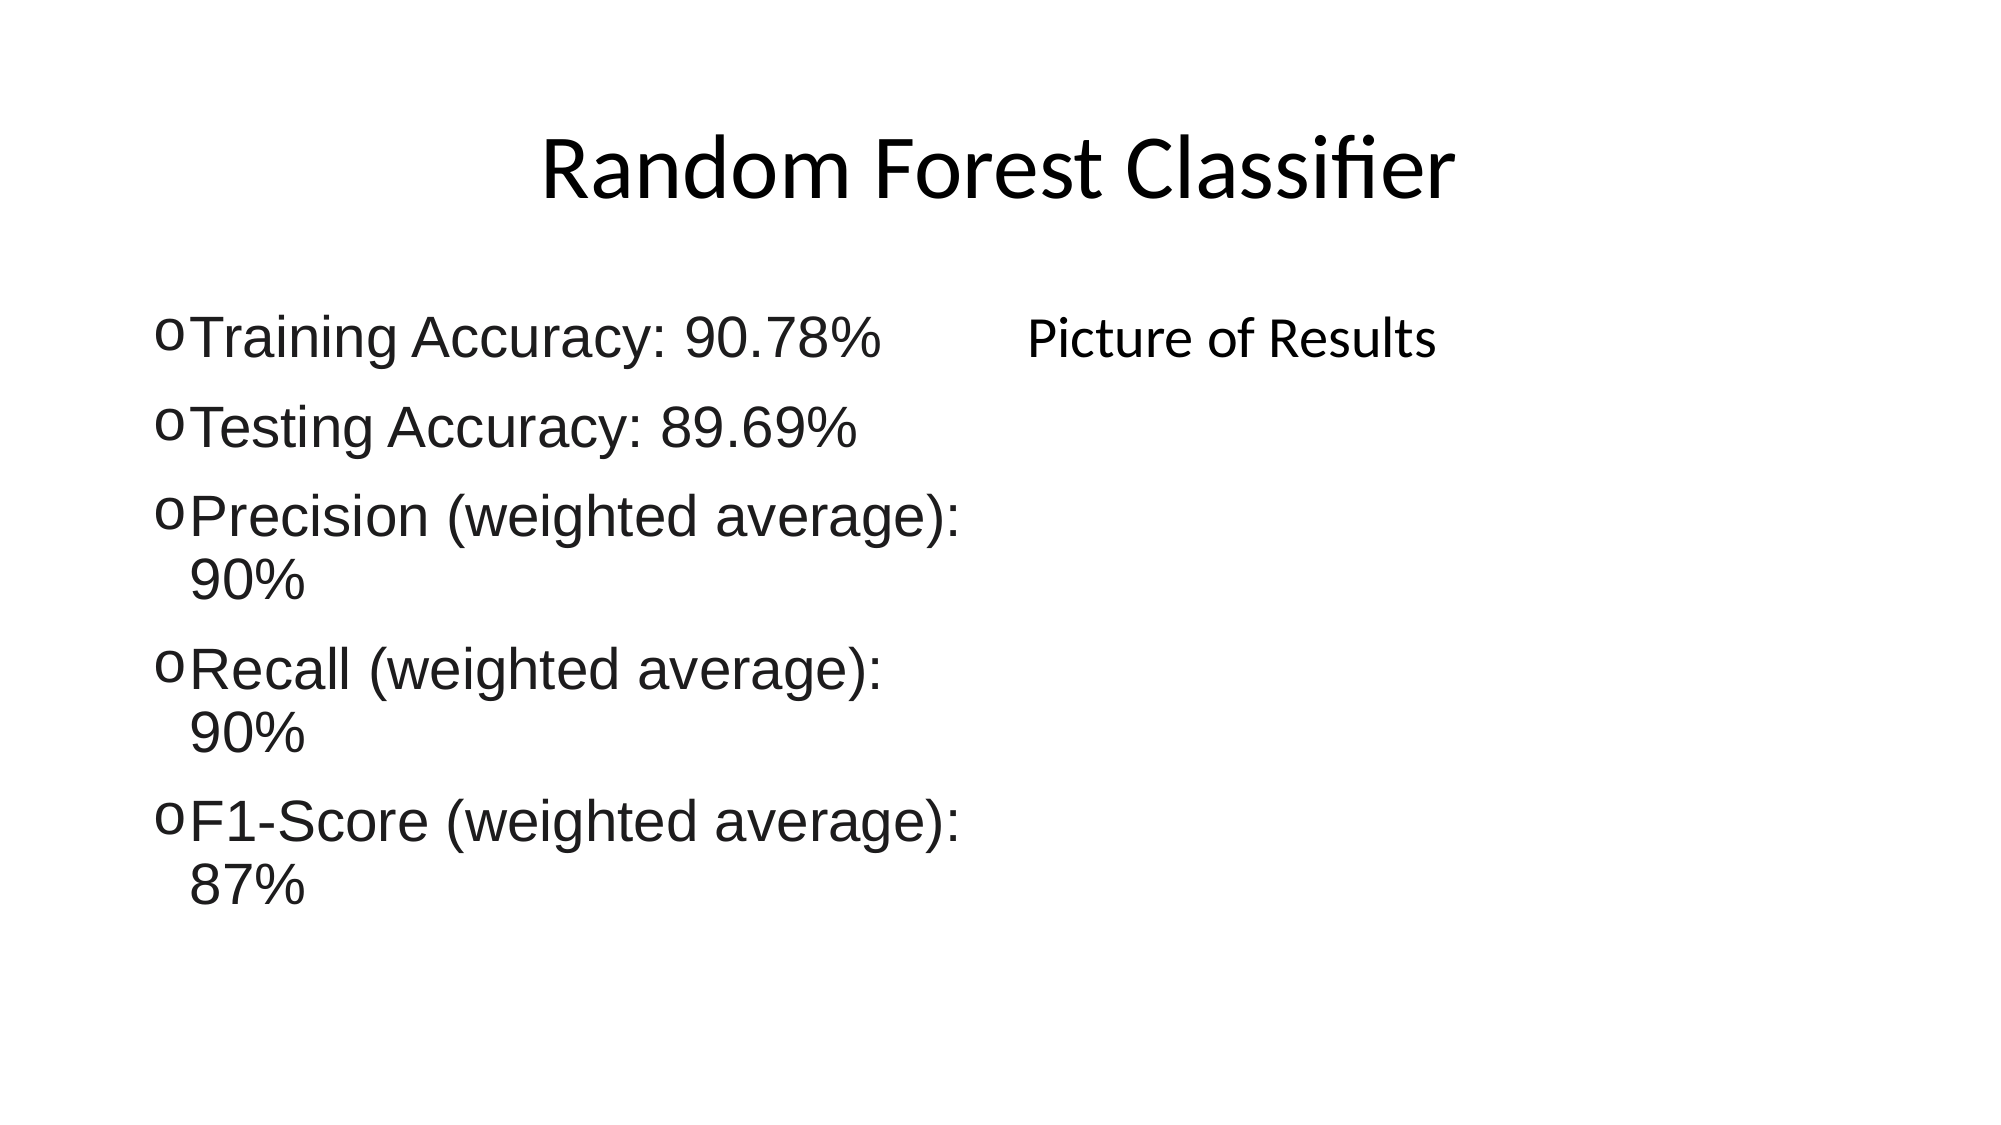

# Random Forest Classifier
Training Accuracy: 90.78%

Testing Accuracy: 89.69%

Precision (weighted average): 90%

Recall (weighted average): 90%

F1-Score (weighted average): 87%
Picture of Results